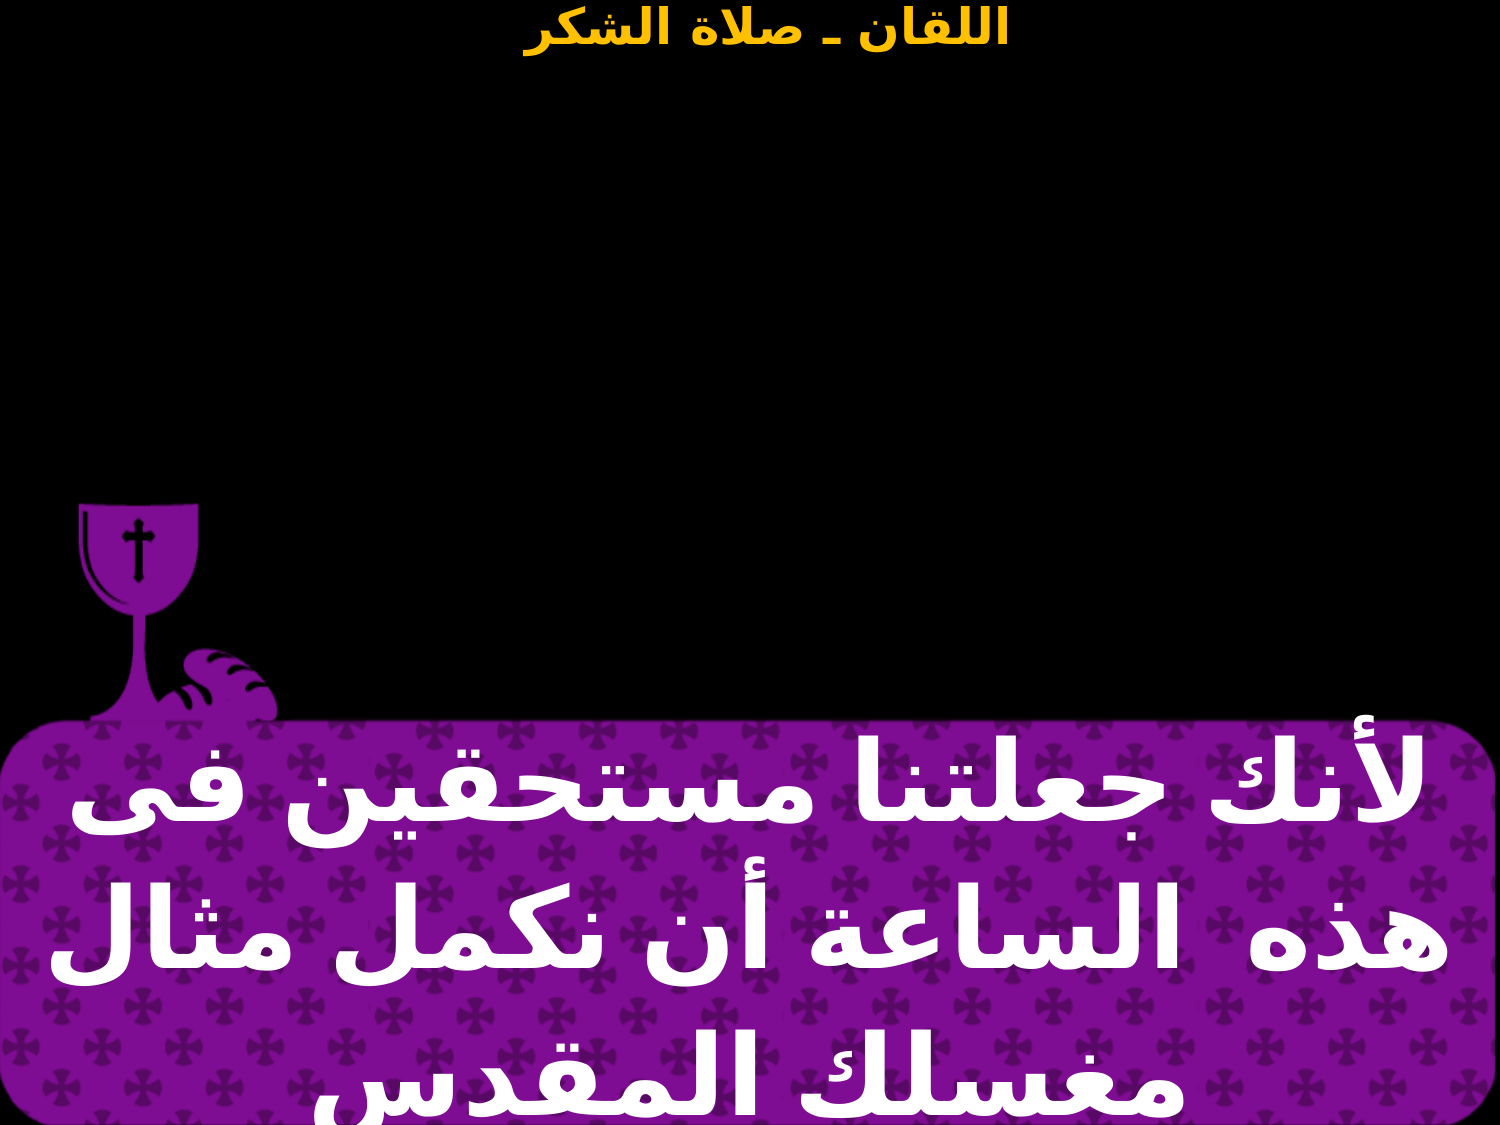

| لأنك جعلتنا مستحقين فى هذه  الساعة أن نكمل مثال مغسلك المقدس |
| --- |